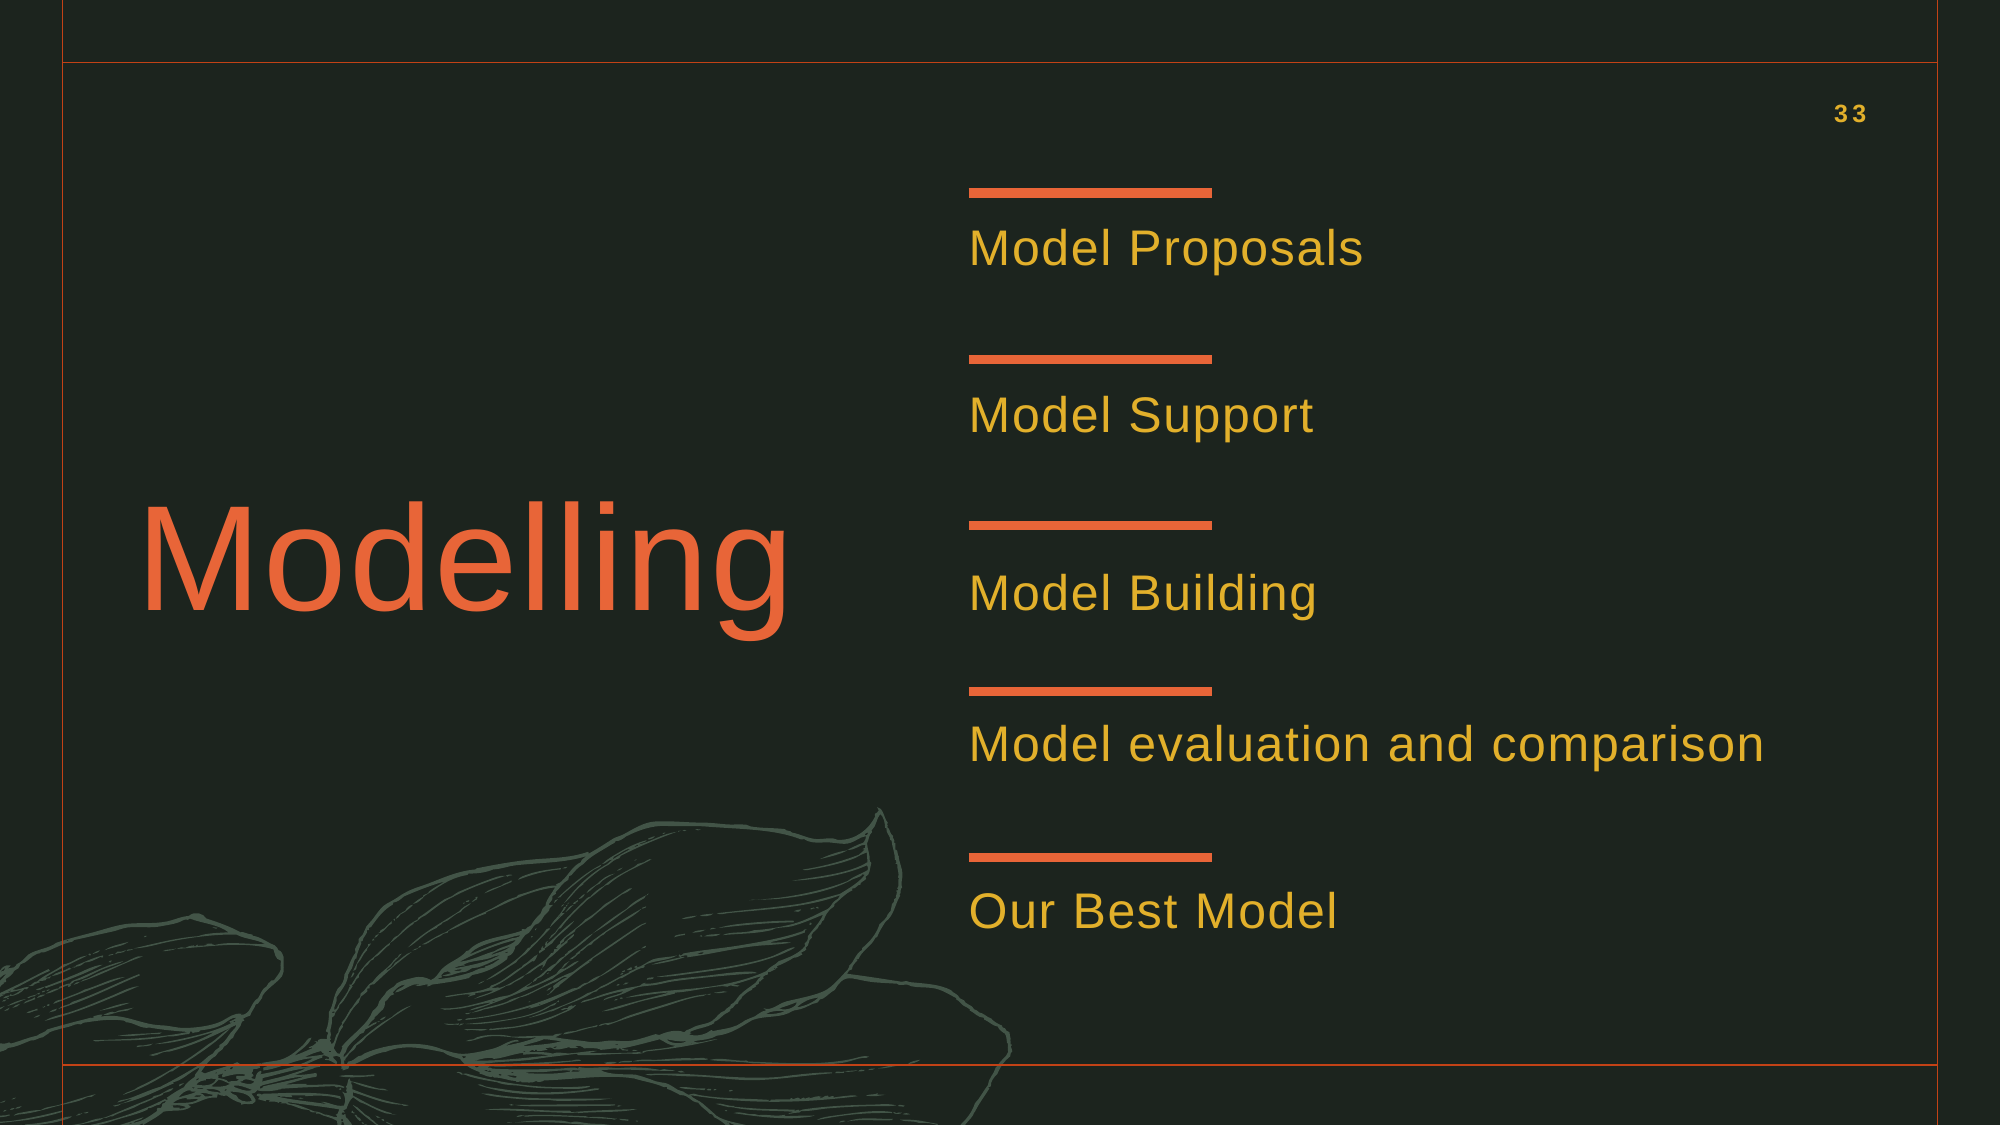

33
Model Proposals
Model Support
# Modelling
Model Building
Model evaluation and comparison
Our Best Model